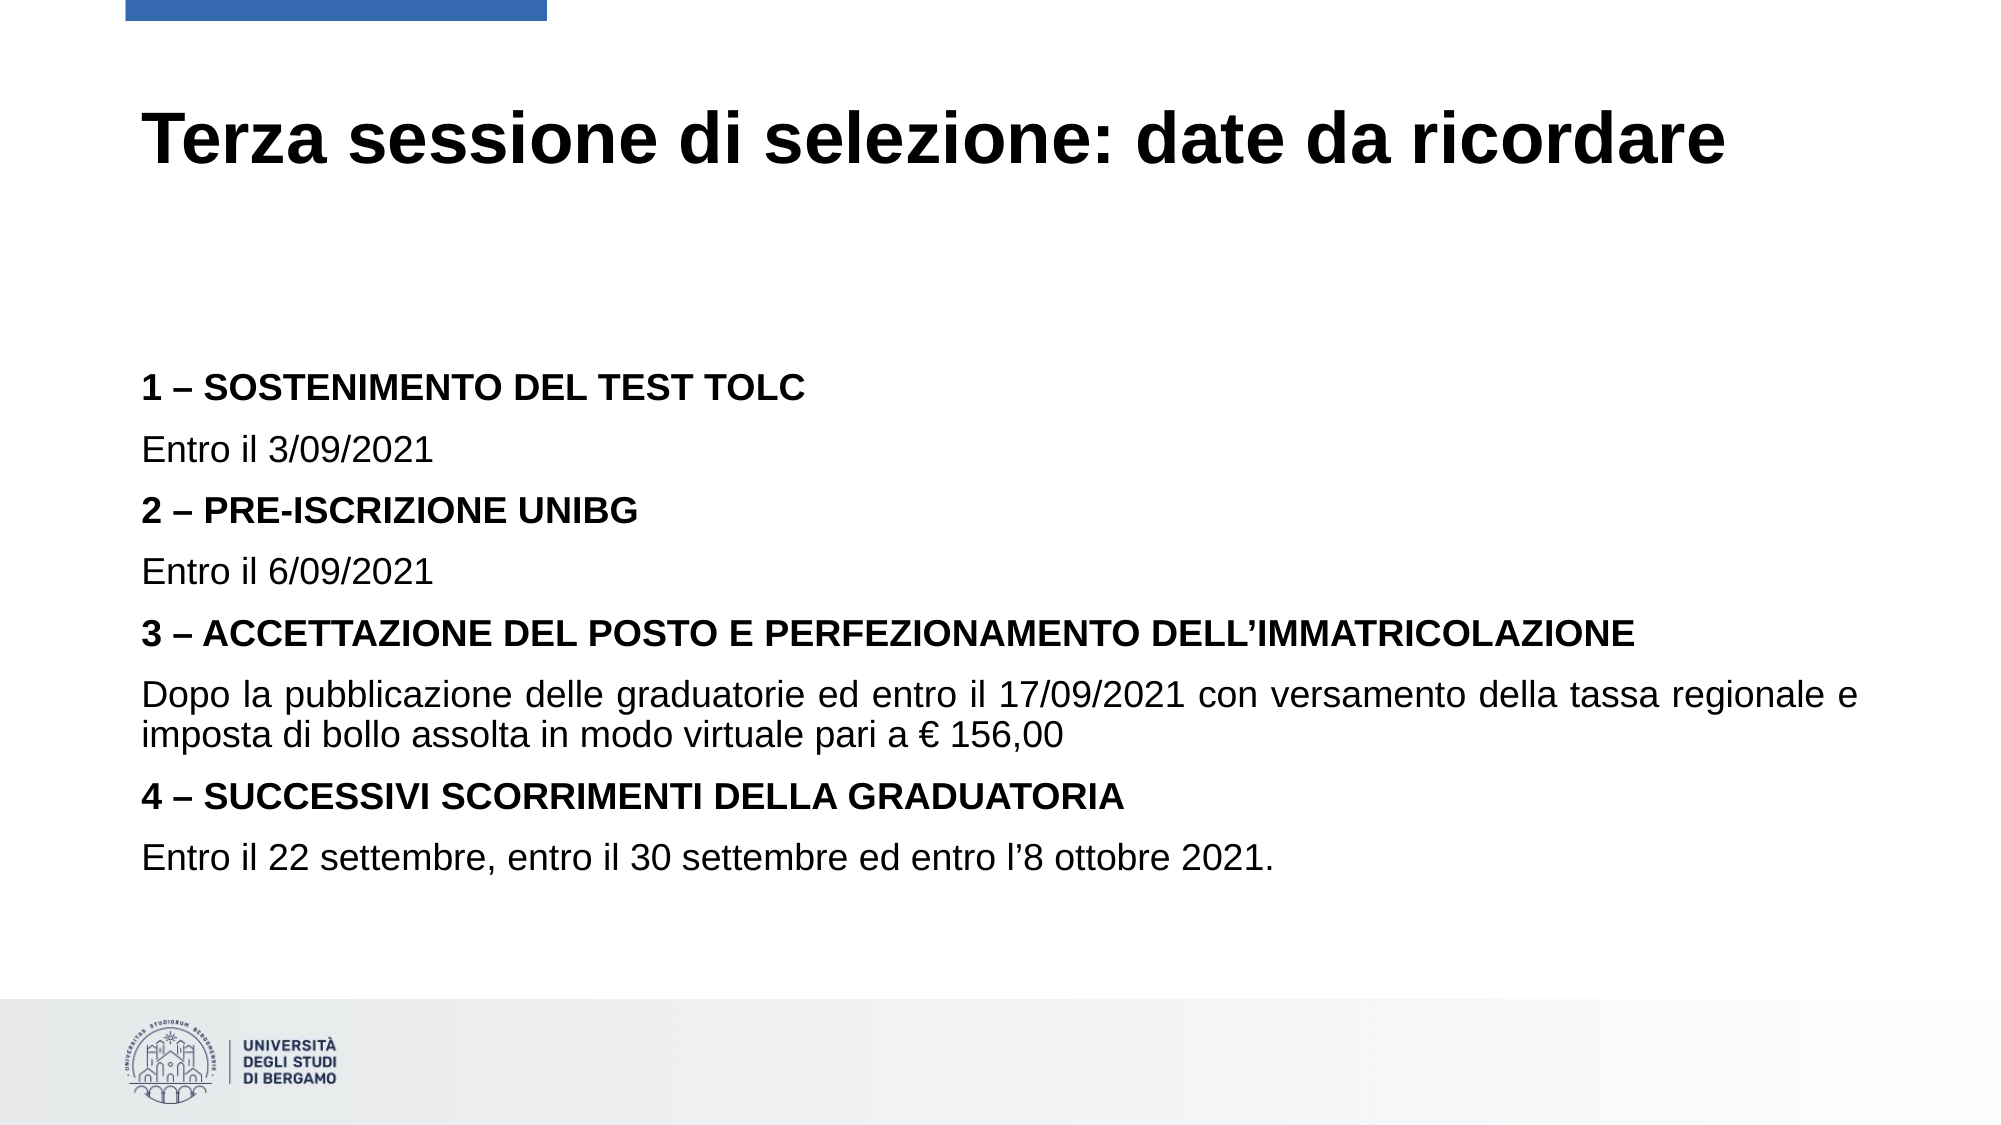

# Terza sessione di selezione: date da ricordare
1 – SOSTENIMENTO DEL TEST TOLC
Entro il 3/09/2021
2 – PRE-ISCRIZIONE UNIBG
Entro il 6/09/2021
3 – ACCETTAZIONE DEL POSTO E PERFEZIONAMENTO DELL’IMMATRICOLAZIONE
Dopo la pubblicazione delle graduatorie ed entro il 17/09/2021 con versamento della tassa regionale e imposta di bollo assolta in modo virtuale pari a € 156,00
4 – SUCCESSIVI SCORRIMENTI DELLA GRADUATORIA
Entro il 22 settembre, entro il 30 settembre ed entro l’8 ottobre 2021.